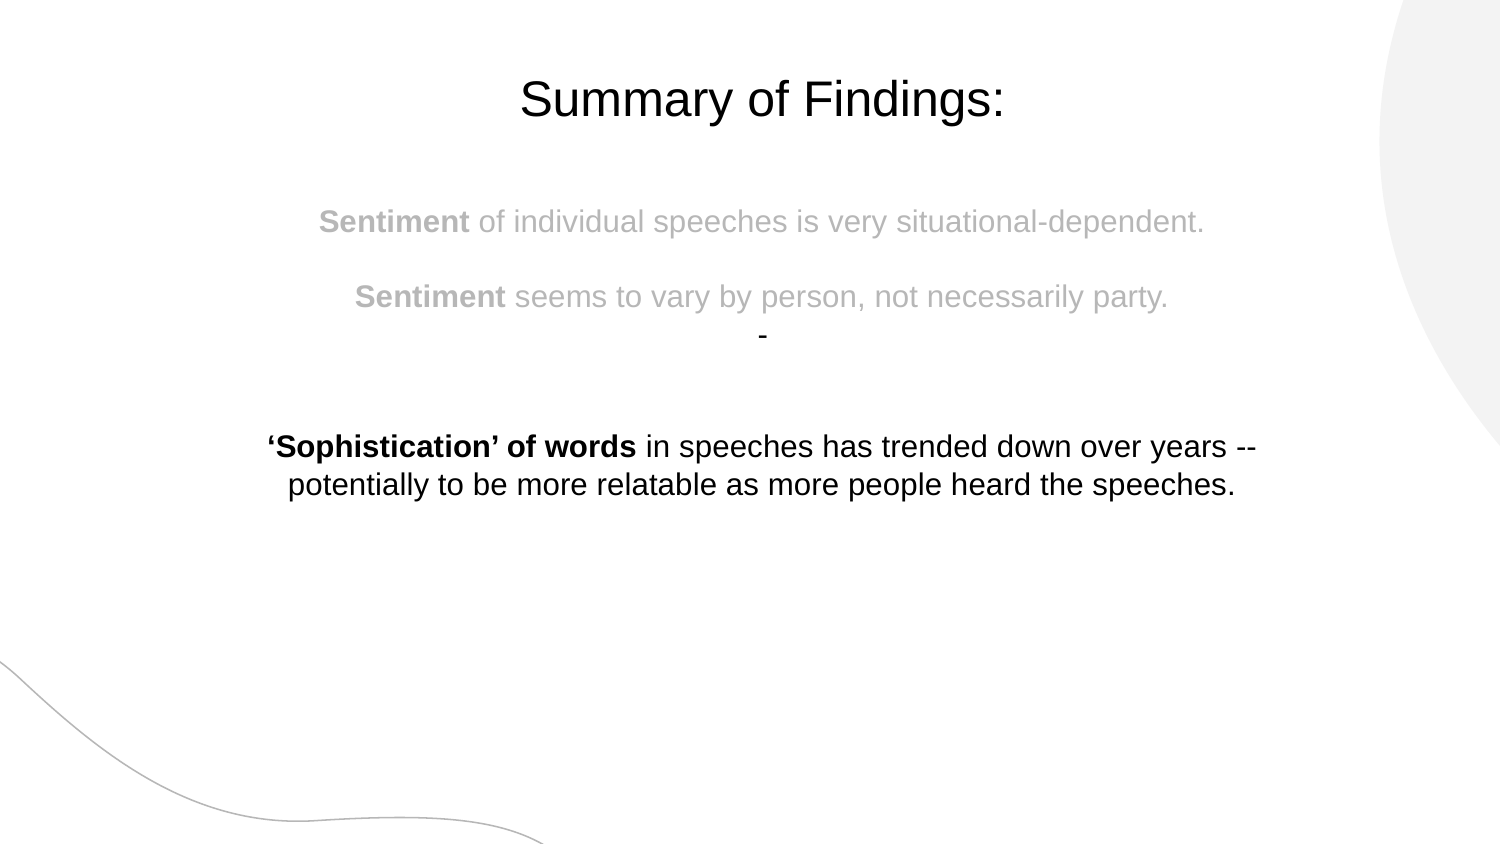

# Summary of Findings:

Sentiment of individual speeches is very situational-dependent.

Sentiment seems to vary by person, not necessarily party.
-

‘Sophistication’ of words in speeches has trended down over years --
potentially to be more relatable as more people heard the speeches.